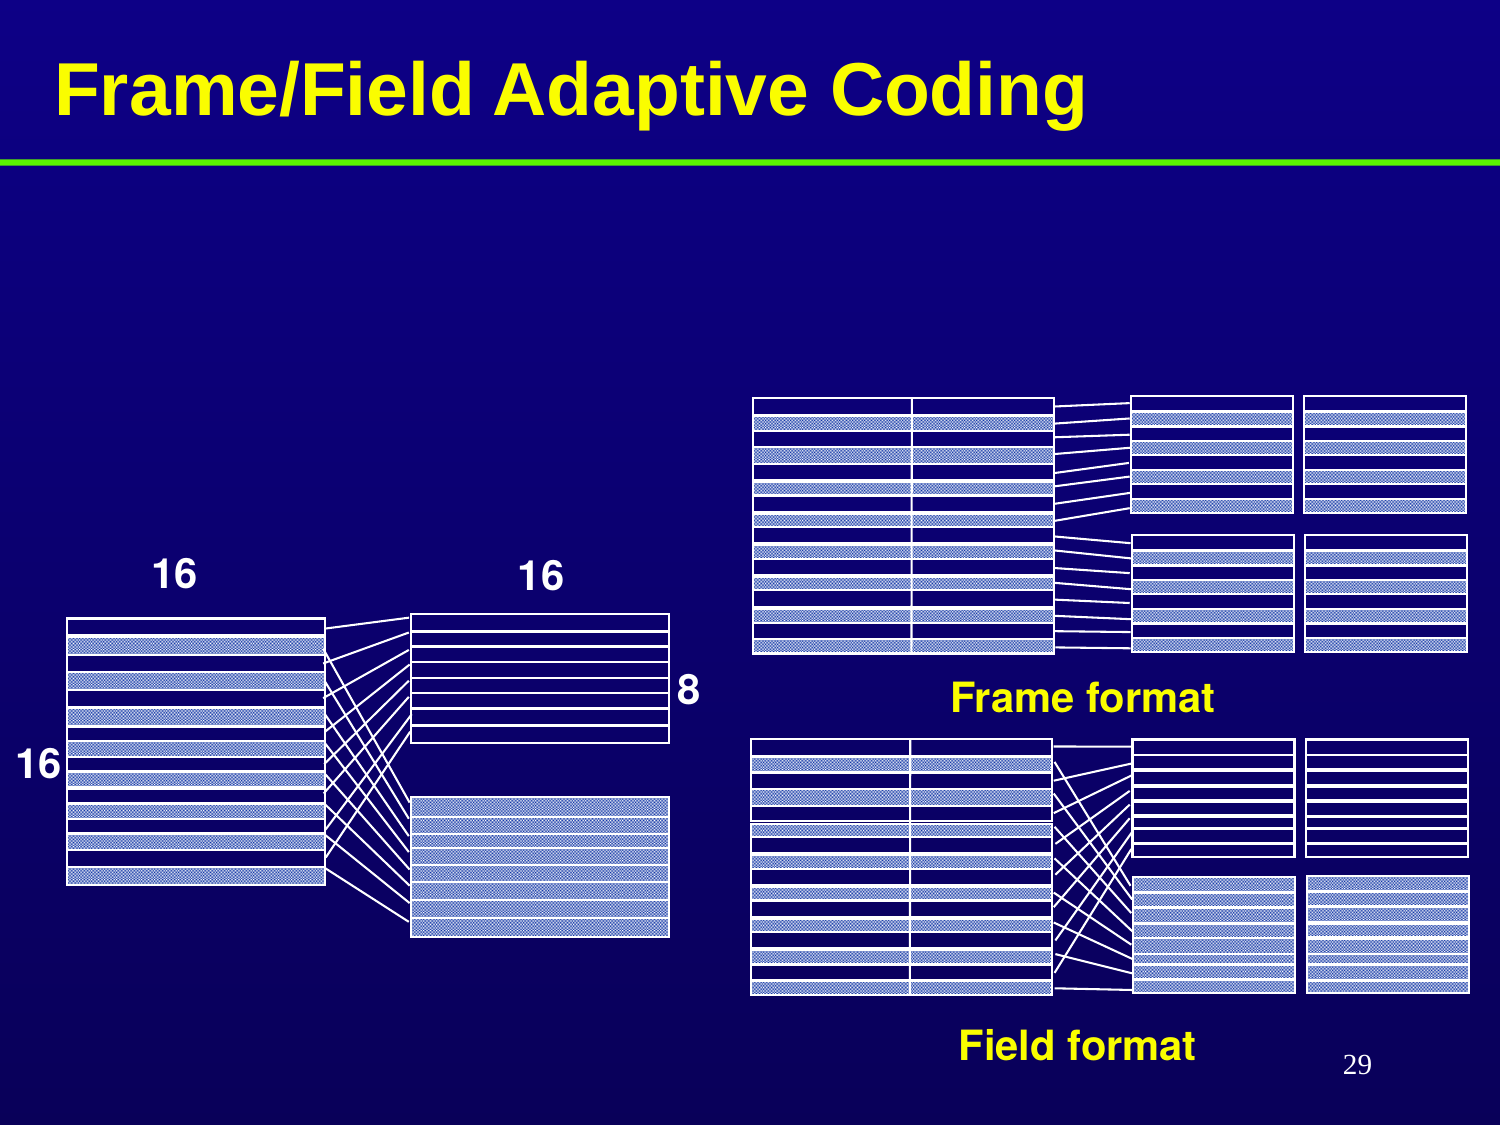

# Frame/Field Adaptive Coding

Frame format

Field format
16
16

8

16

29